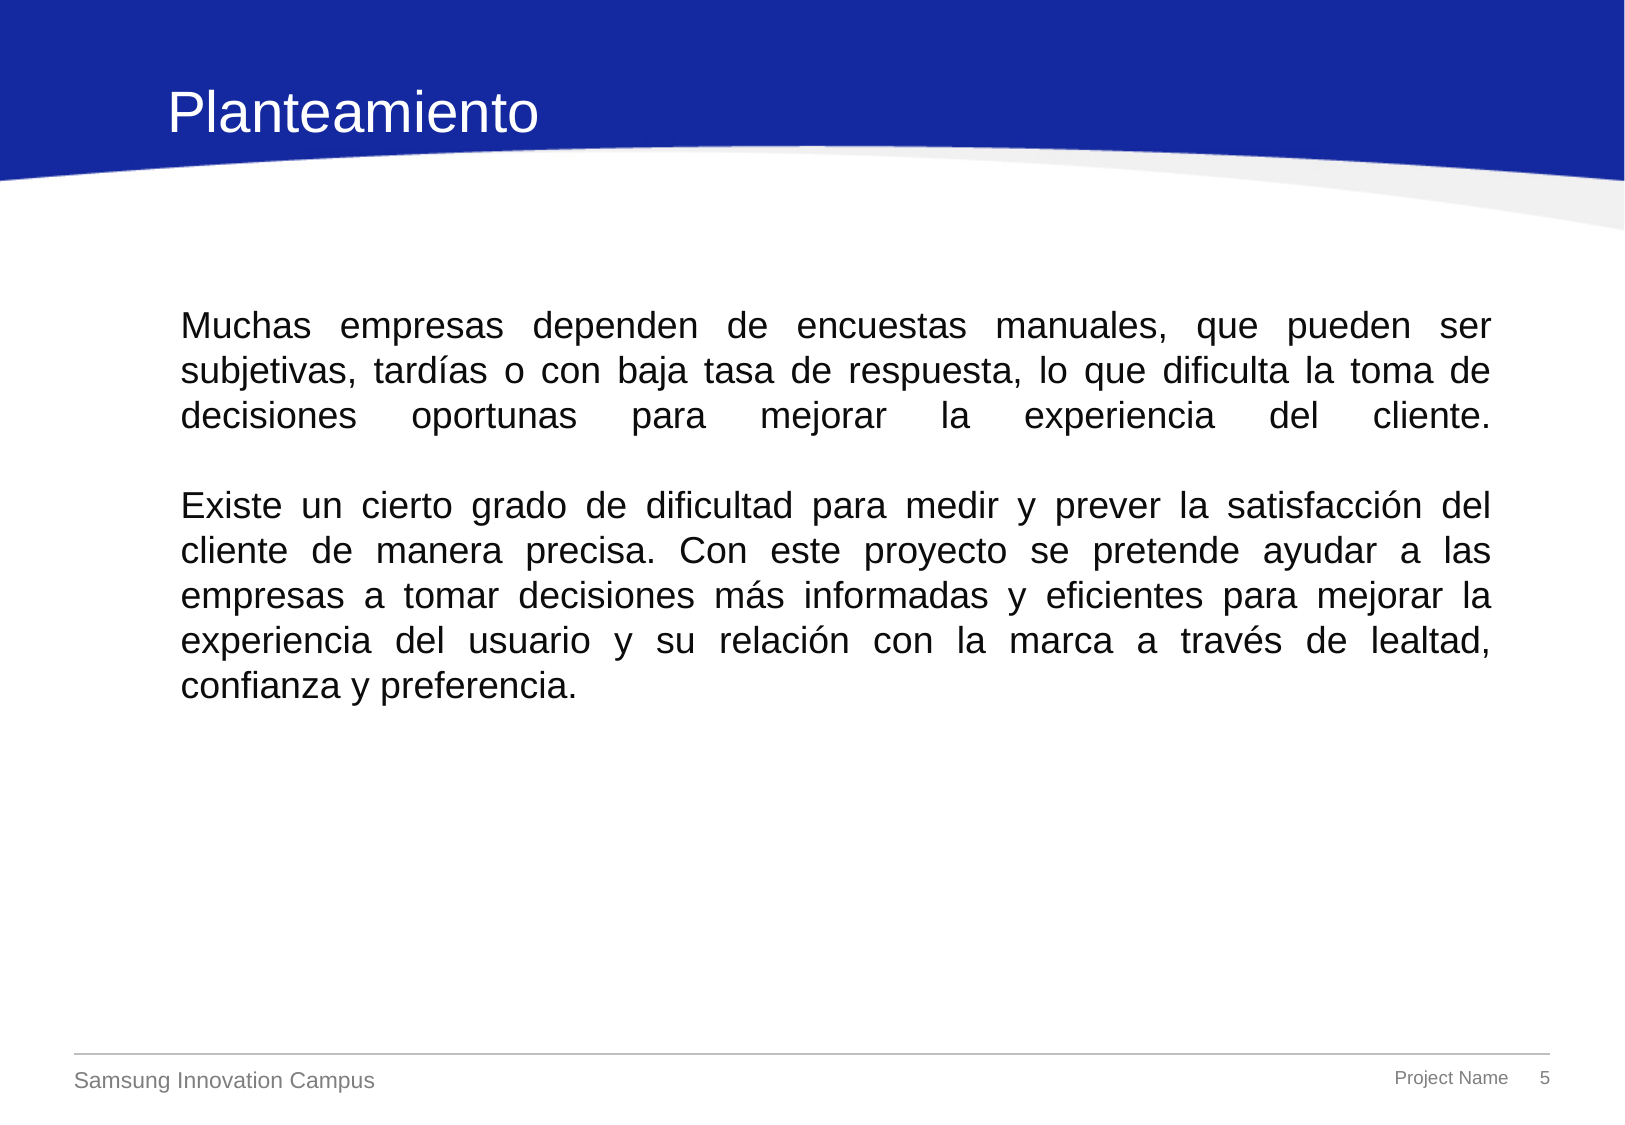

Planteamiento
# Muchas empresas dependen de encuestas manuales, que pueden ser subjetivas, tardías o con baja tasa de respuesta, lo que dificulta la toma de decisiones oportunas para mejorar la experiencia del cliente. Existe un cierto grado de dificultad para medir y prever la satisfacción del cliente de manera precisa. Con este proyecto se pretende ayudar a las empresas a tomar decisiones más informadas y eficientes para mejorar la experiencia del usuario y su relación con la marca a través de lealtad, confianza y preferencia.